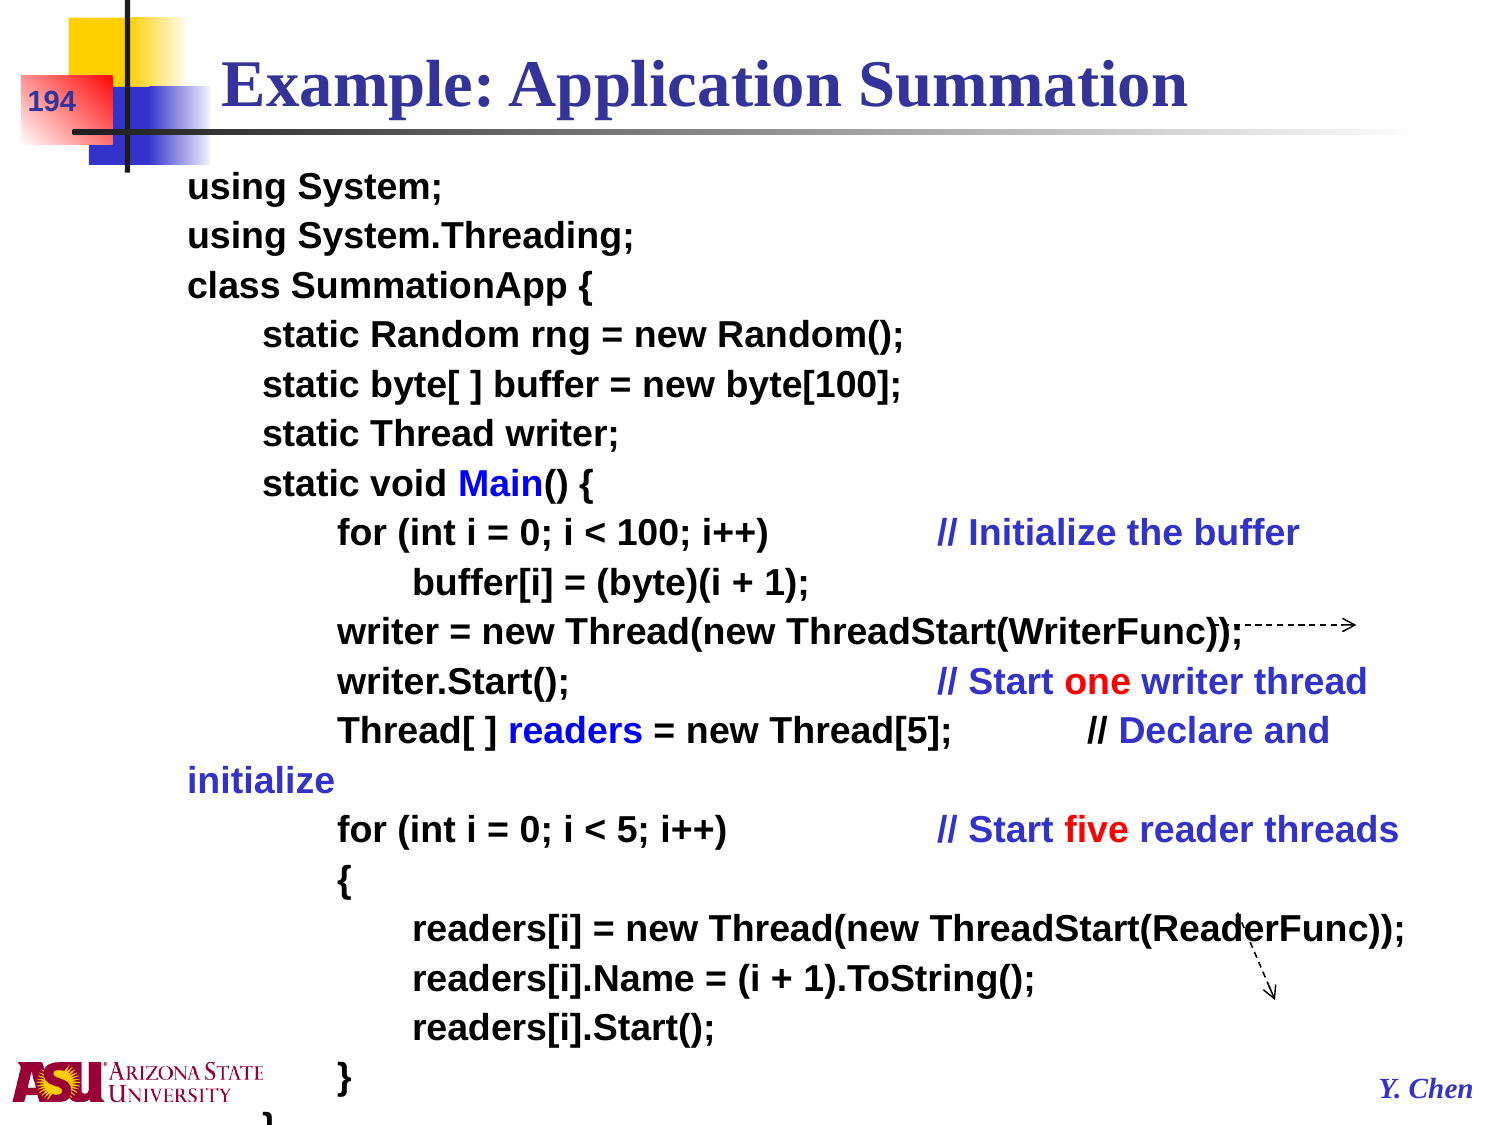

# Example: Application Summation
194

using System;
using System.Threading;
class SummationApp {
	static Random rng = new Random();
	static byte[ ] buffer = new byte[100];
	static Thread writer;
	static void Main() {
		for (int i = 0; i < 100; i++)		// Initialize the buffer
			buffer[i] = (byte)(i + 1);
		writer = new Thread(new ThreadStart(WriterFunc));
        	writer.Start();	 		// Start one writer thread
        	Thread[ ] readers = new Thread[5];	// Declare and initialize
        	for (int i = 0; i < 5; i++) 		// Start five reader threads
        	{
            		readers[i] = new Thread(new ThreadStart(ReaderFunc));
            		readers[i].Name = (i + 1).ToString();
            		readers[i].Start();
        	}
	}